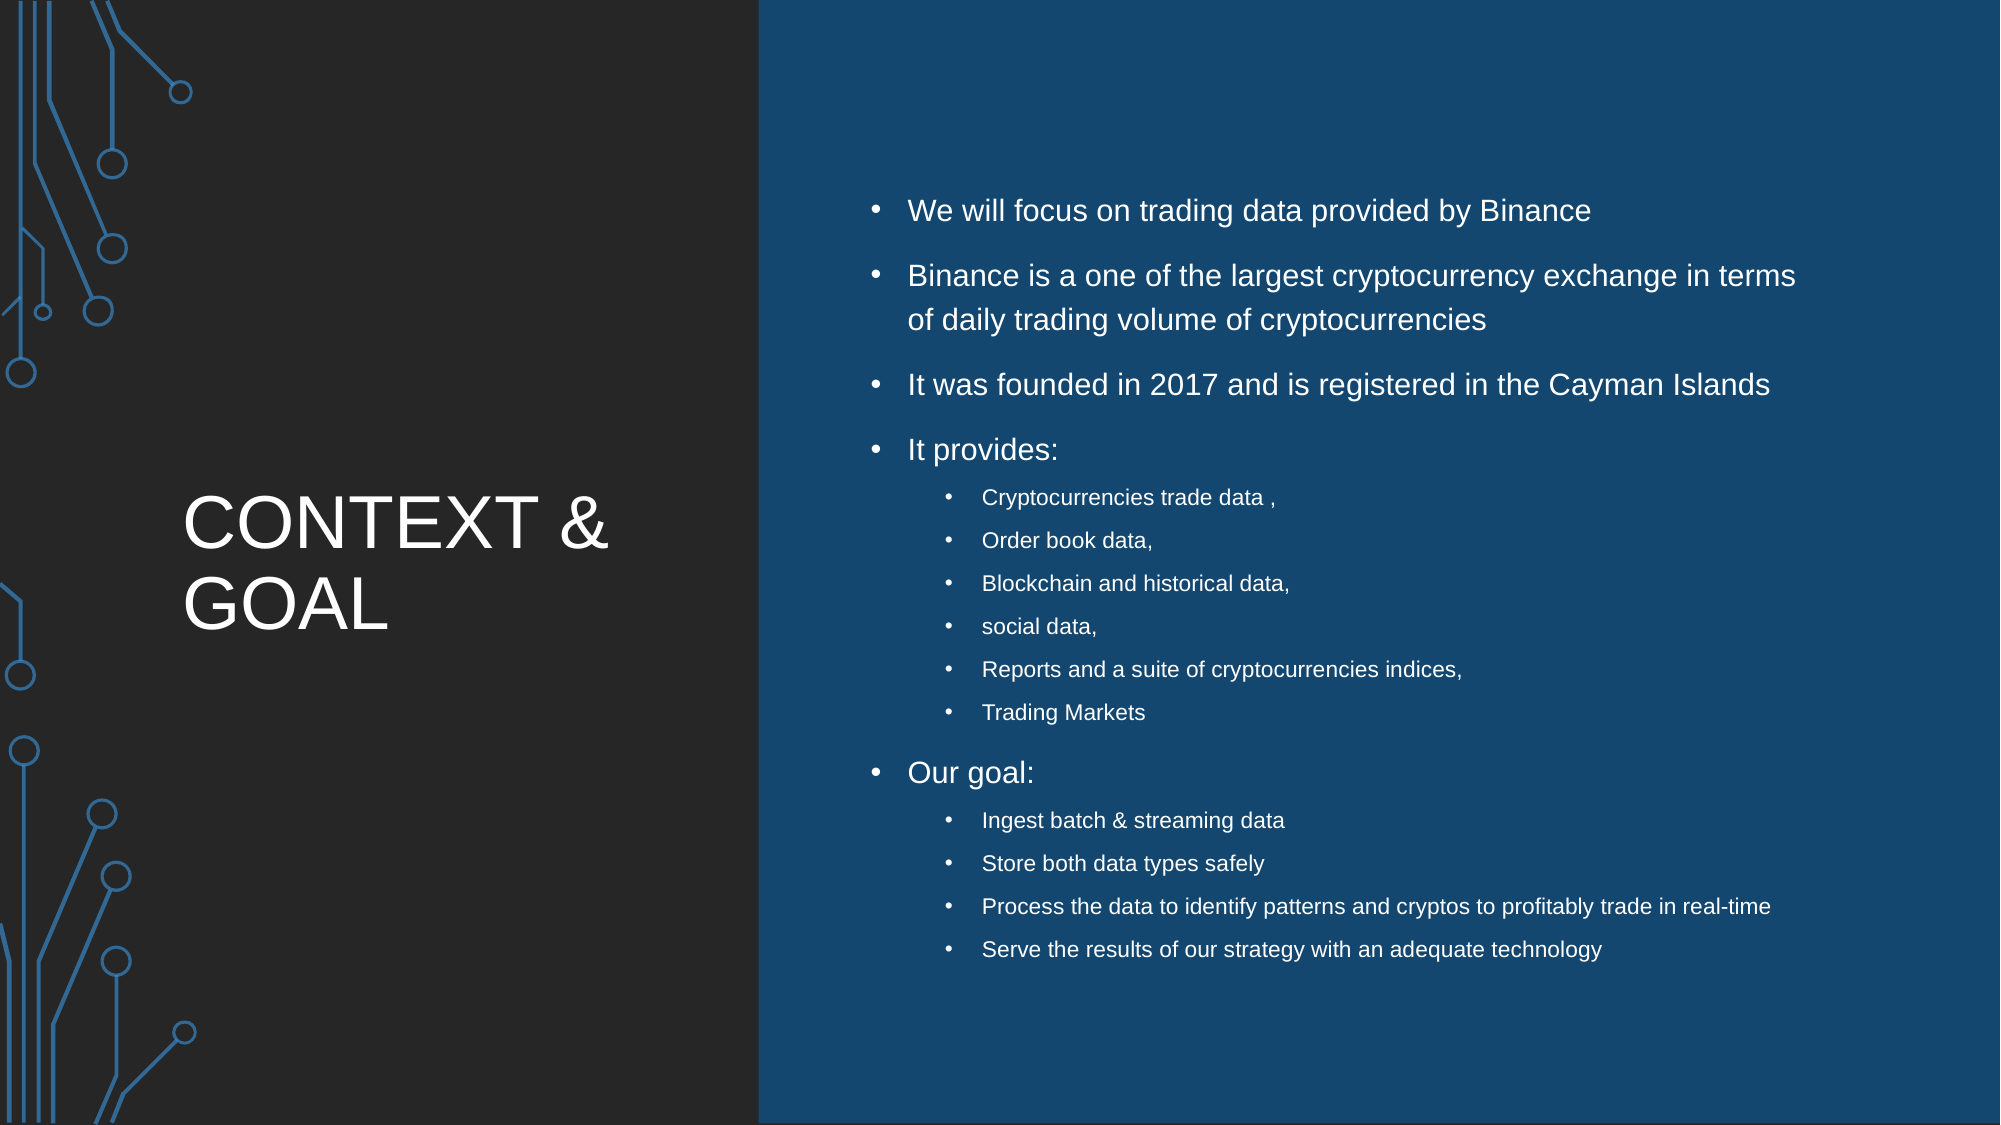

# CONTEXT & GOAL
We will focus on trading data provided by Binance
Binance is a one of the largest cryptocurrency exchange in terms of daily trading volume of cryptocurrencies
It was founded in 2017 and is registered in the Cayman Islands
It provides:
Cryptocurrencies trade data ,
Order book data,
Blockchain and historical data,
social data,
Reports and a suite of cryptocurrencies indices,
Trading Markets
Our goal:
Ingest batch & streaming data
Store both data types safely
Process the data to identify patterns and cryptos to profitably trade in real-time
Serve the results of our strategy with an adequate technology